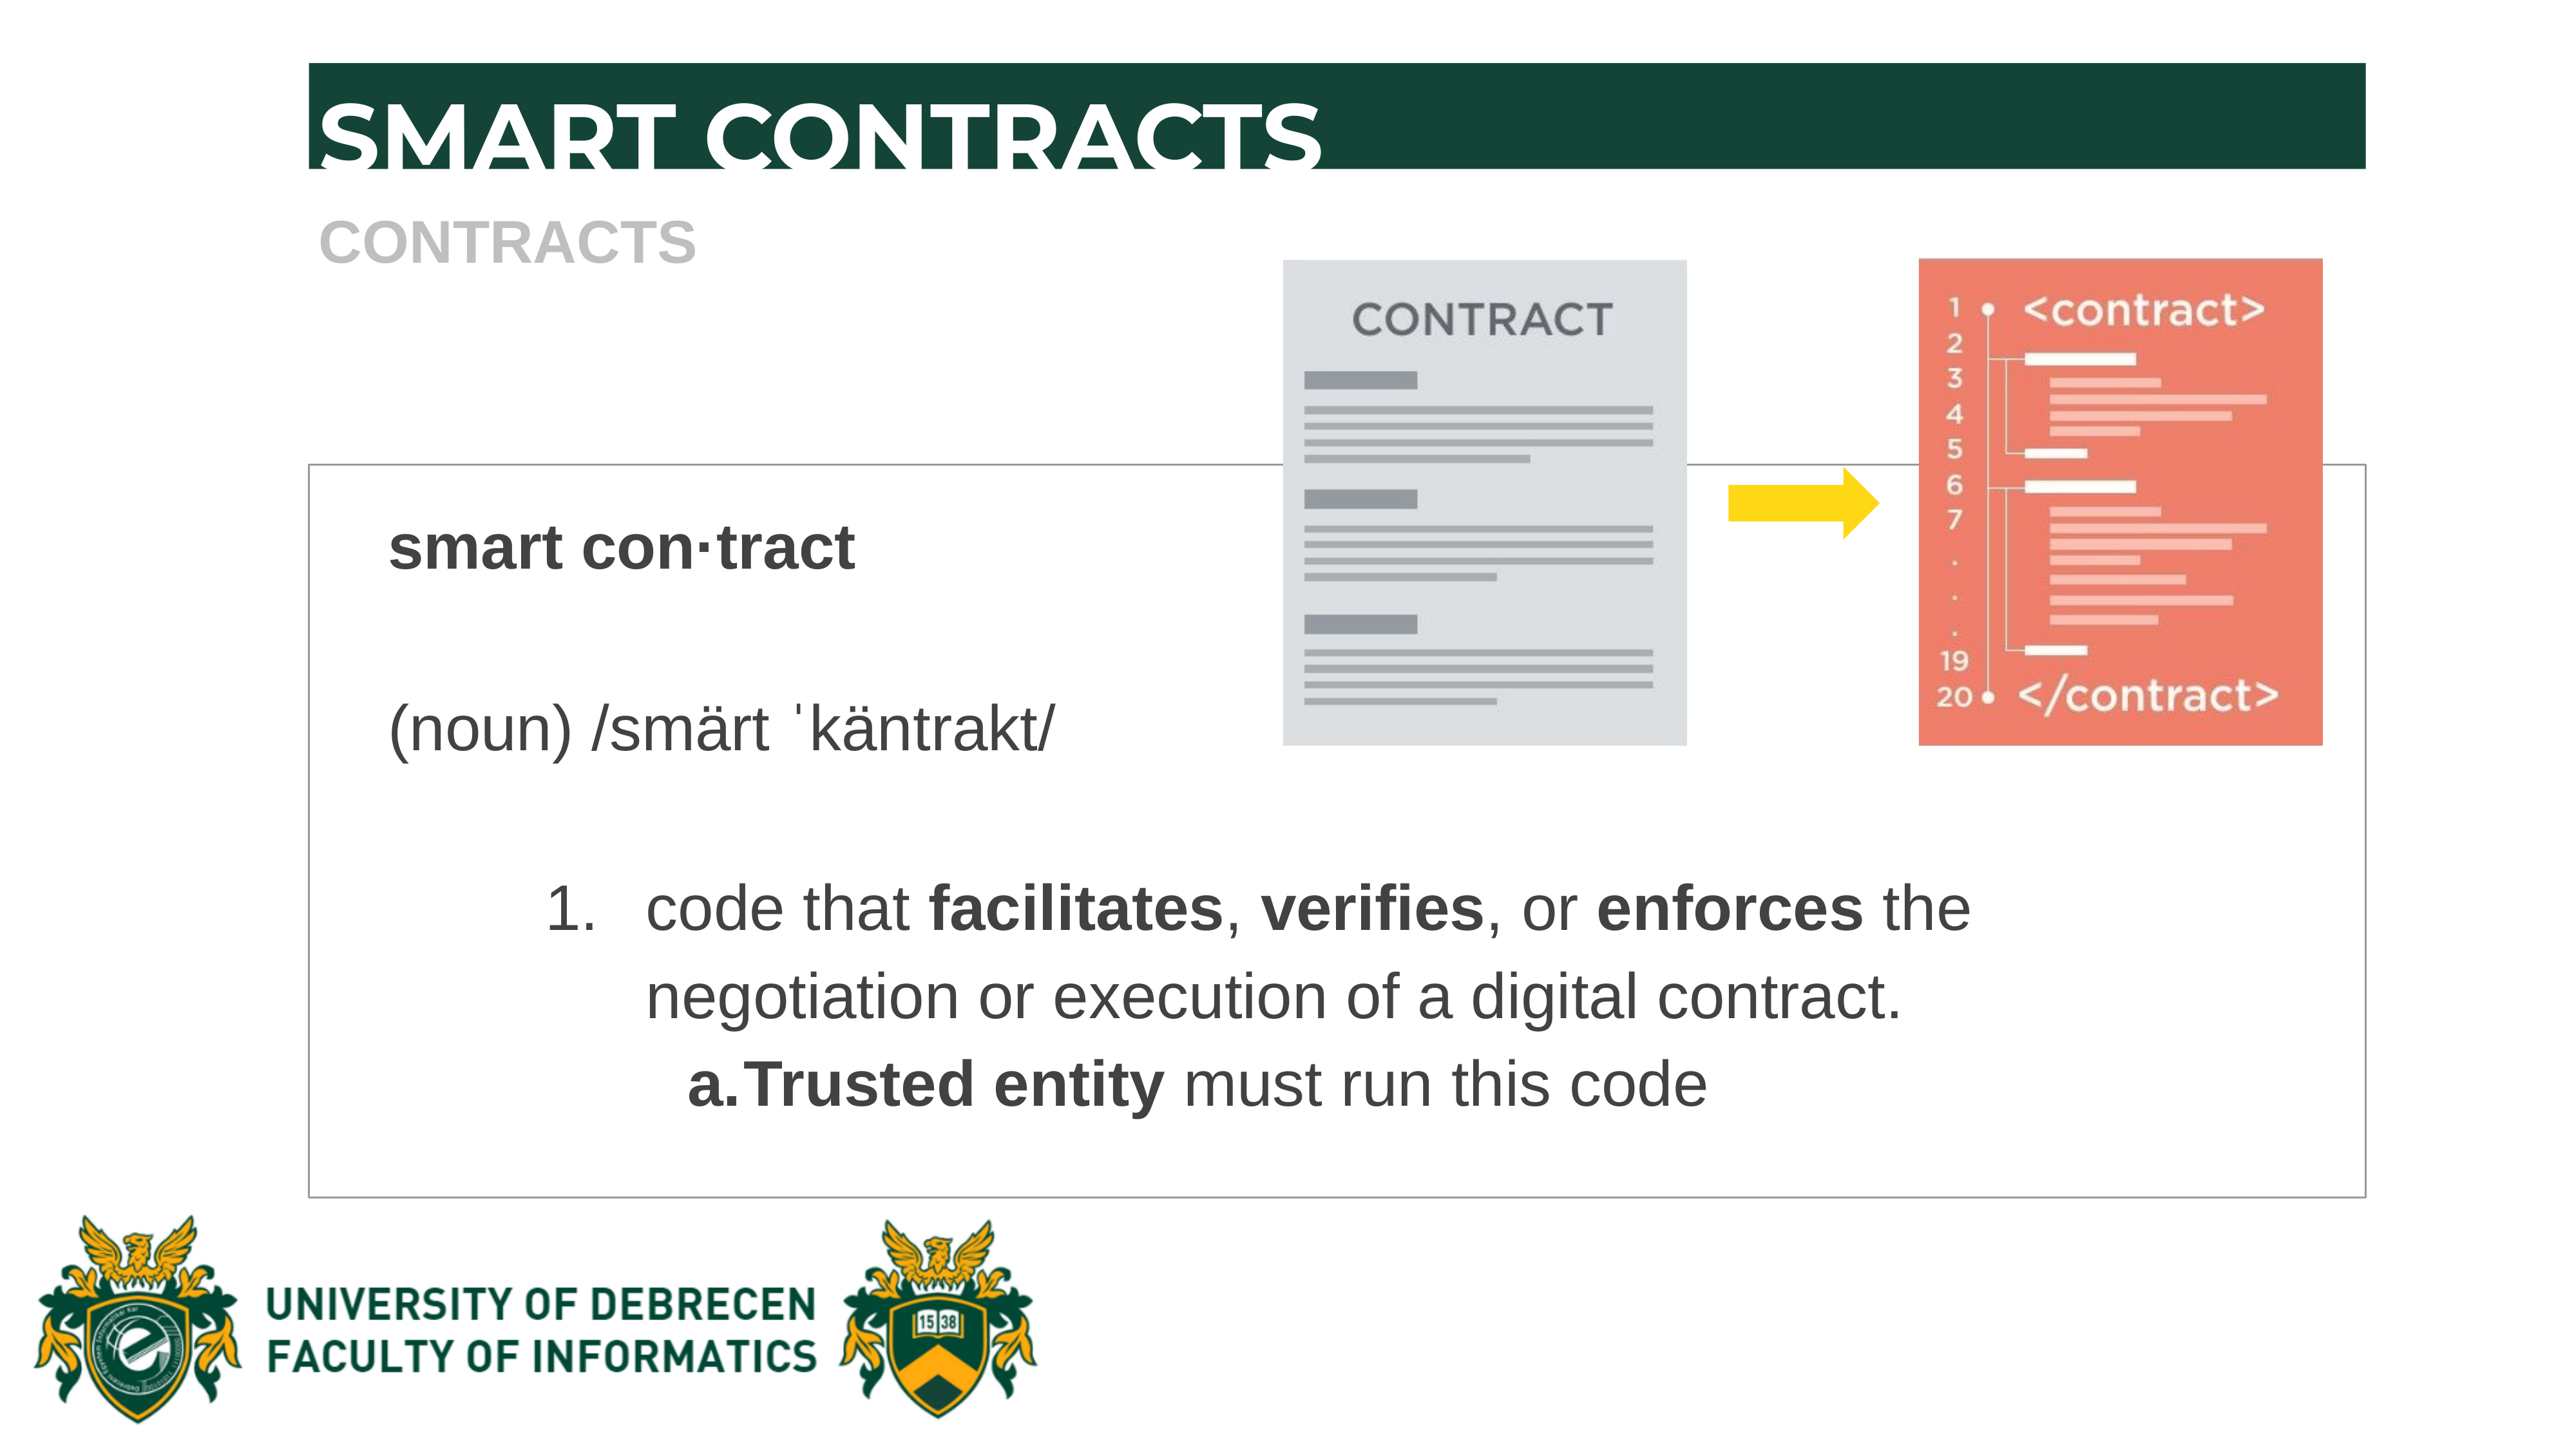

SMART CONTRACTS
CONTRACTS

smart con·tract

(noun) /smärt ˈkäntrakt/

1.	code that facilitates, verifies, or enforces the negotiation or execution of a digital contract.
Trusted entity must run this code